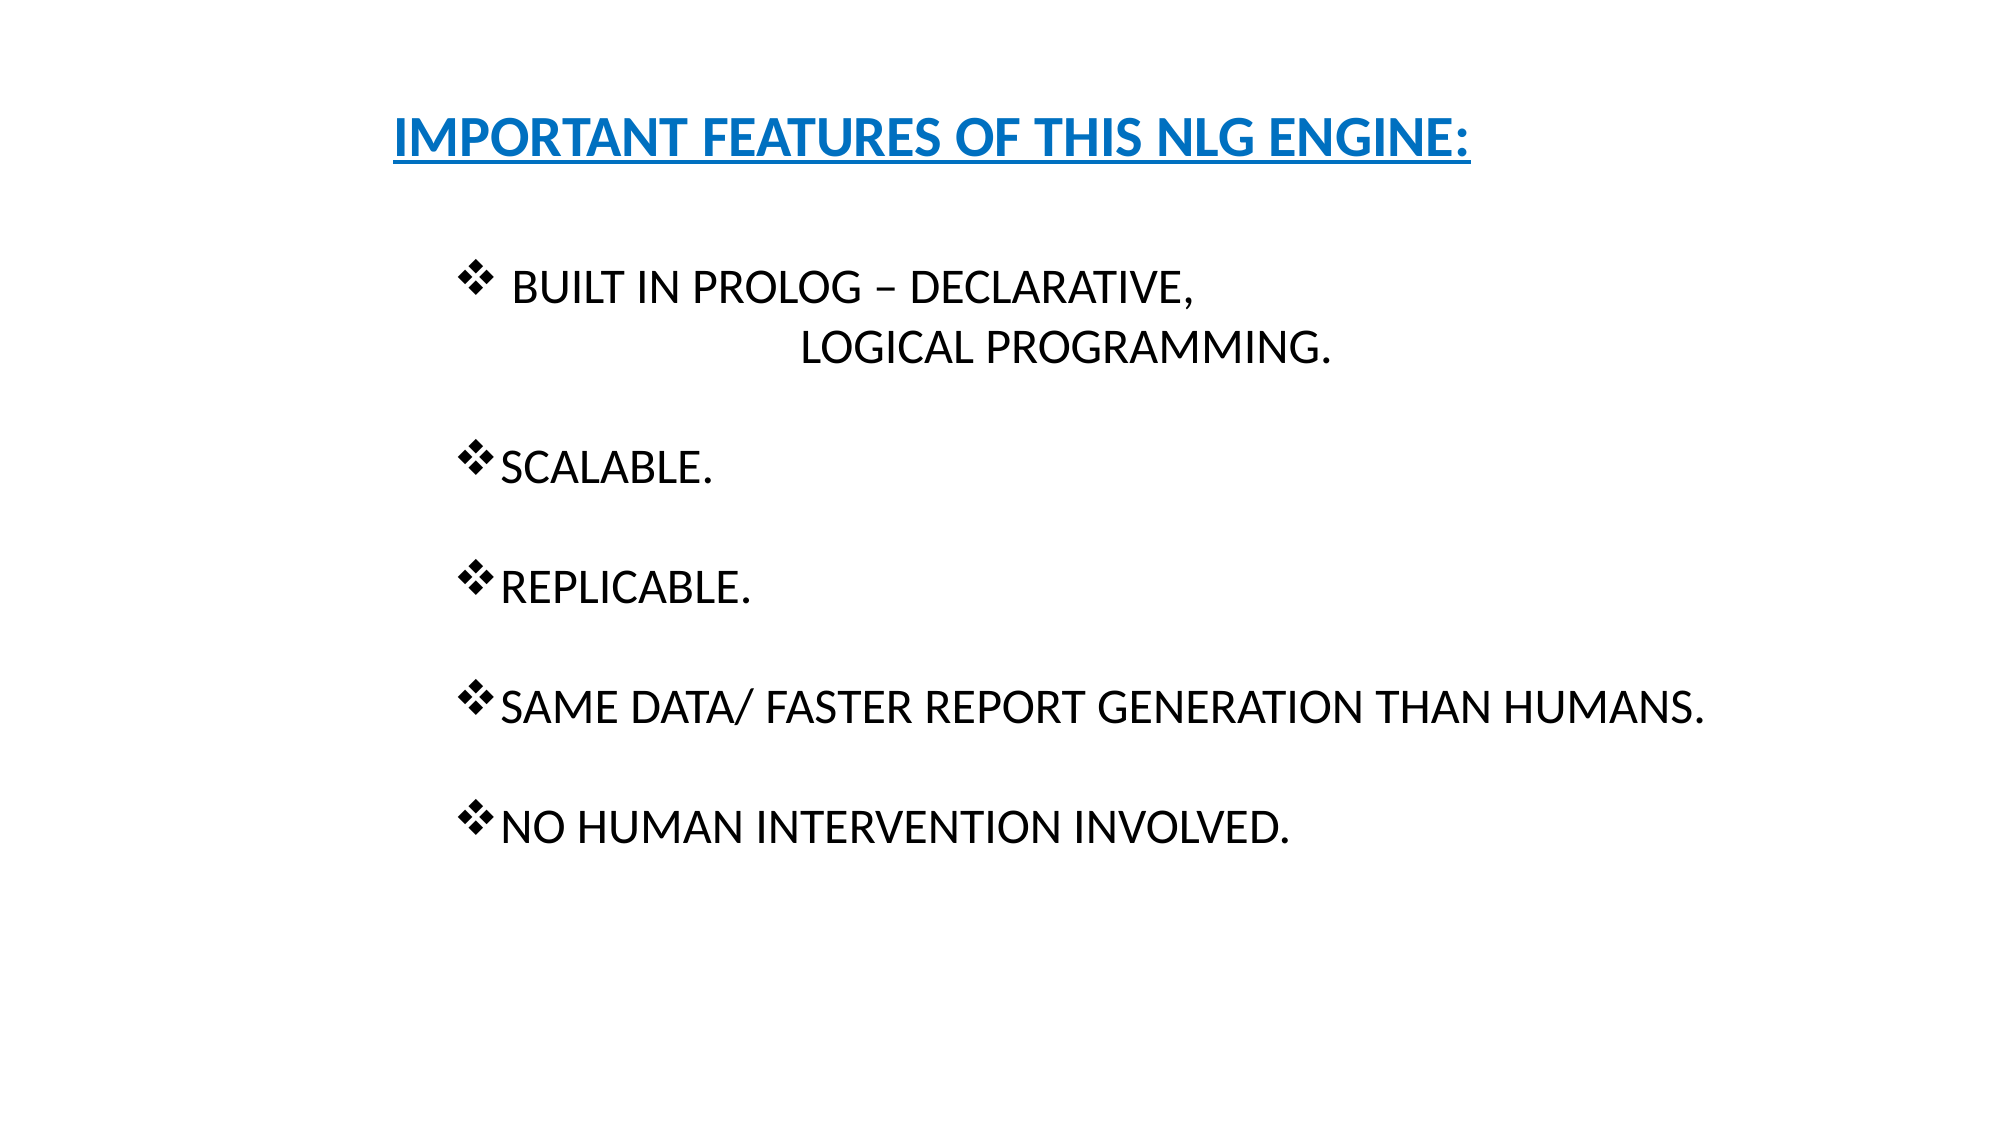

IMPORTANT FEATURES OF THIS NLG ENGINE:
 BUILT IN PROLOG – DECLARATIVE,      					LOGICAL PROGRAMMING.

SCALABLE.

REPLICABLE.

SAME DATA/ FASTER REPORT GENERATION THAN HUMANS.

NO HUMAN INTERVENTION INVOLVED.